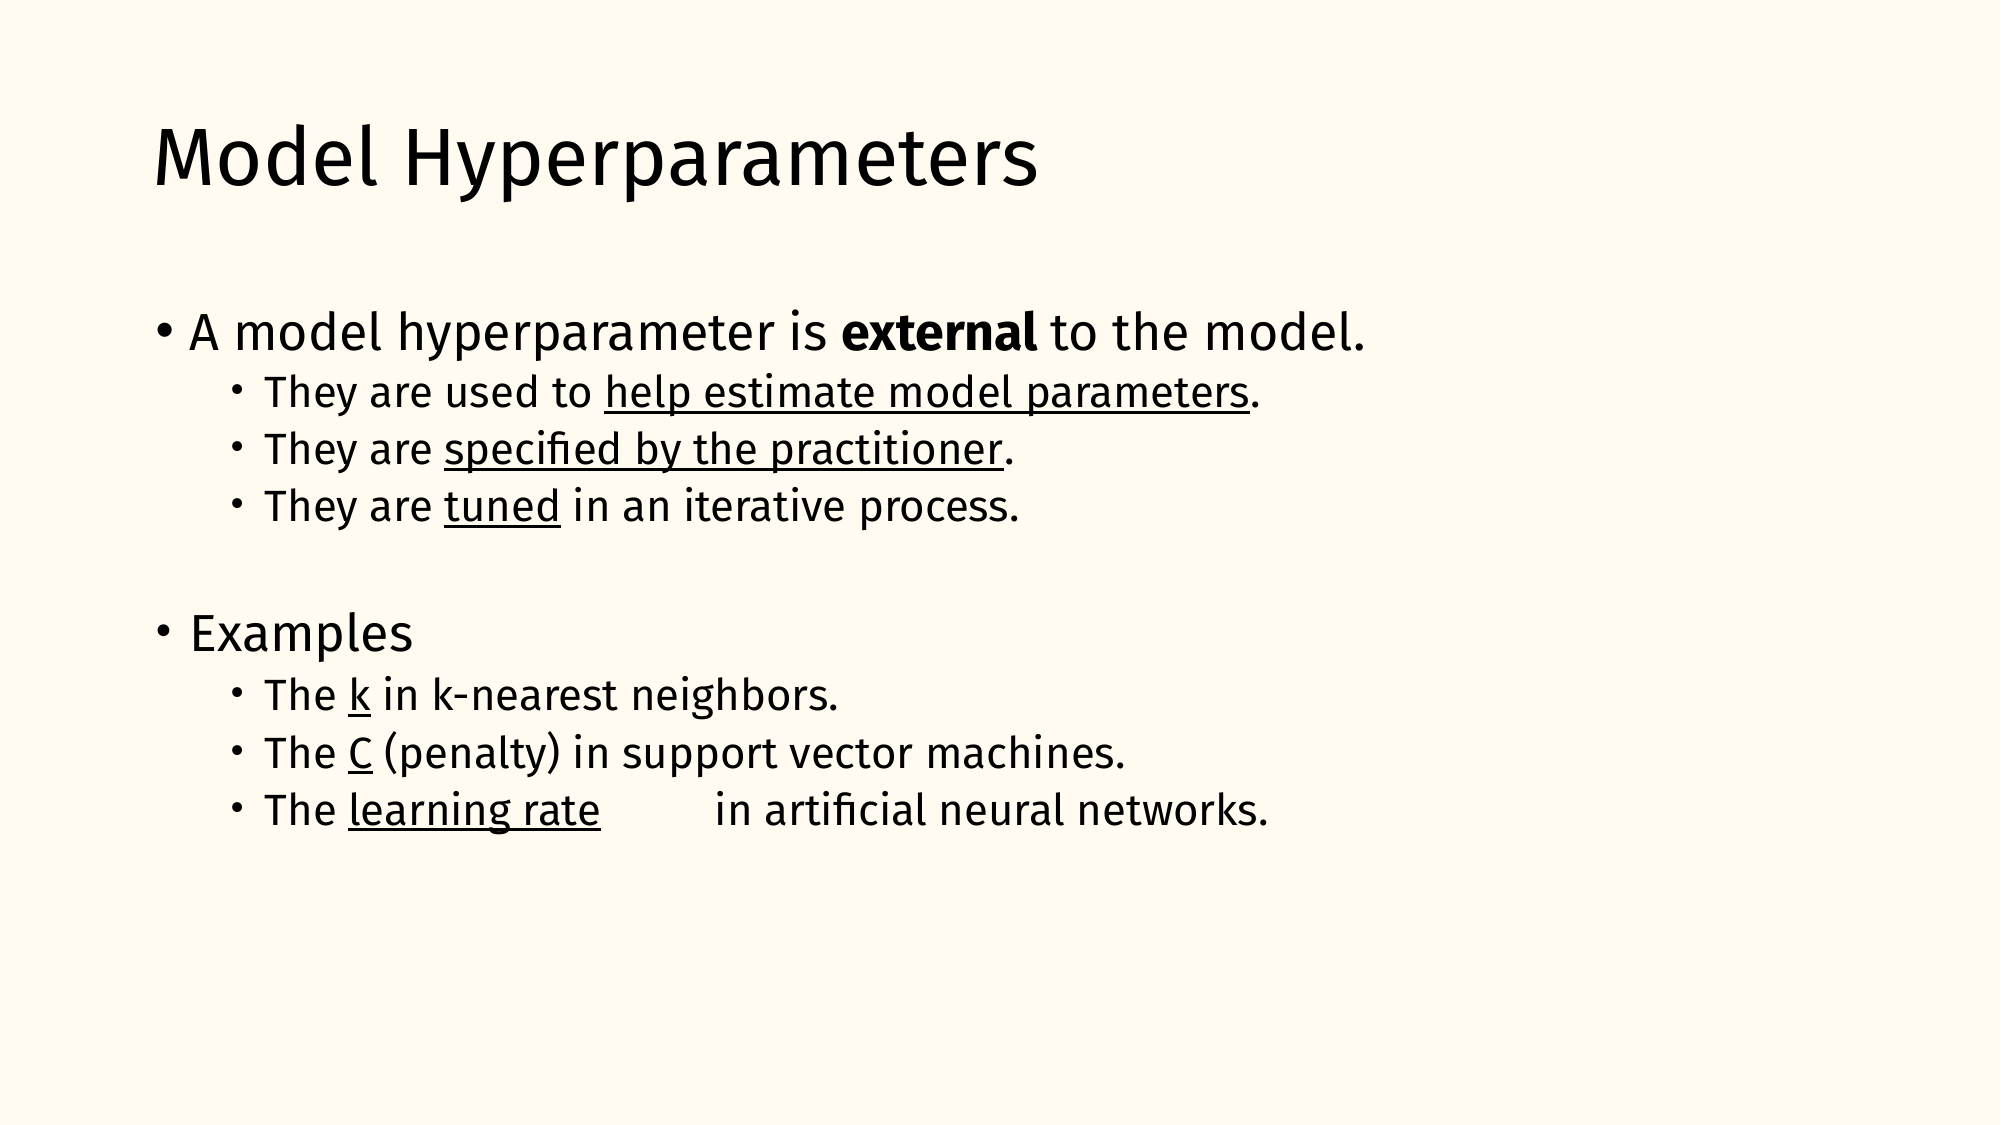

# Model Hyperparameters
A model hyperparameter is external to the model.
They are used to help estimate model parameters.
They are specified by the practitioner.
They are tuned in an iterative process.

Examples
The k in k-nearest neighbors.
The C (penalty) in support vector machines.
The learning rate	in artificial neural networks.